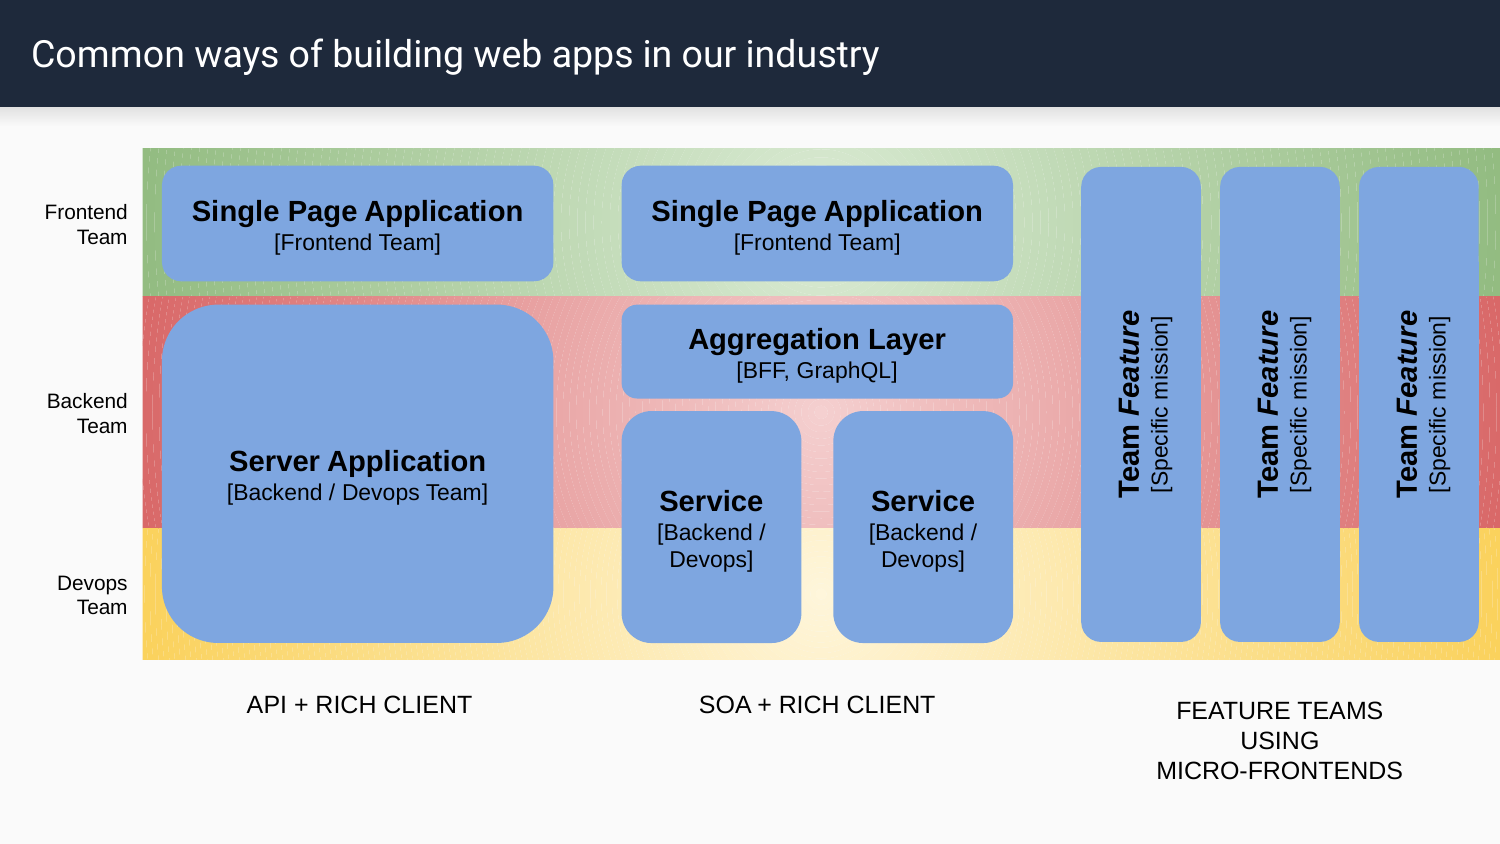

# Common ways of building web apps in our industry

Frontend
Team
Single Page Application
[Frontend Team]
Single Page Application
[Frontend Team]

Backend
Team
Aggregation Layer
[BFF, GraphQL]
Server Application
[Backend / Devops Team]
Team Feature
[Specific mission]
Team Feature
[Specific mission]
Team Feature
[Specific mission]
Service
[Backend / Devops]
Service
[Backend / Devops]
Devops
Team

API + RICH CLIENT
SOA + RICH CLIENT
FEATURE TEAMS
USING
MICRO-FRONTENDS